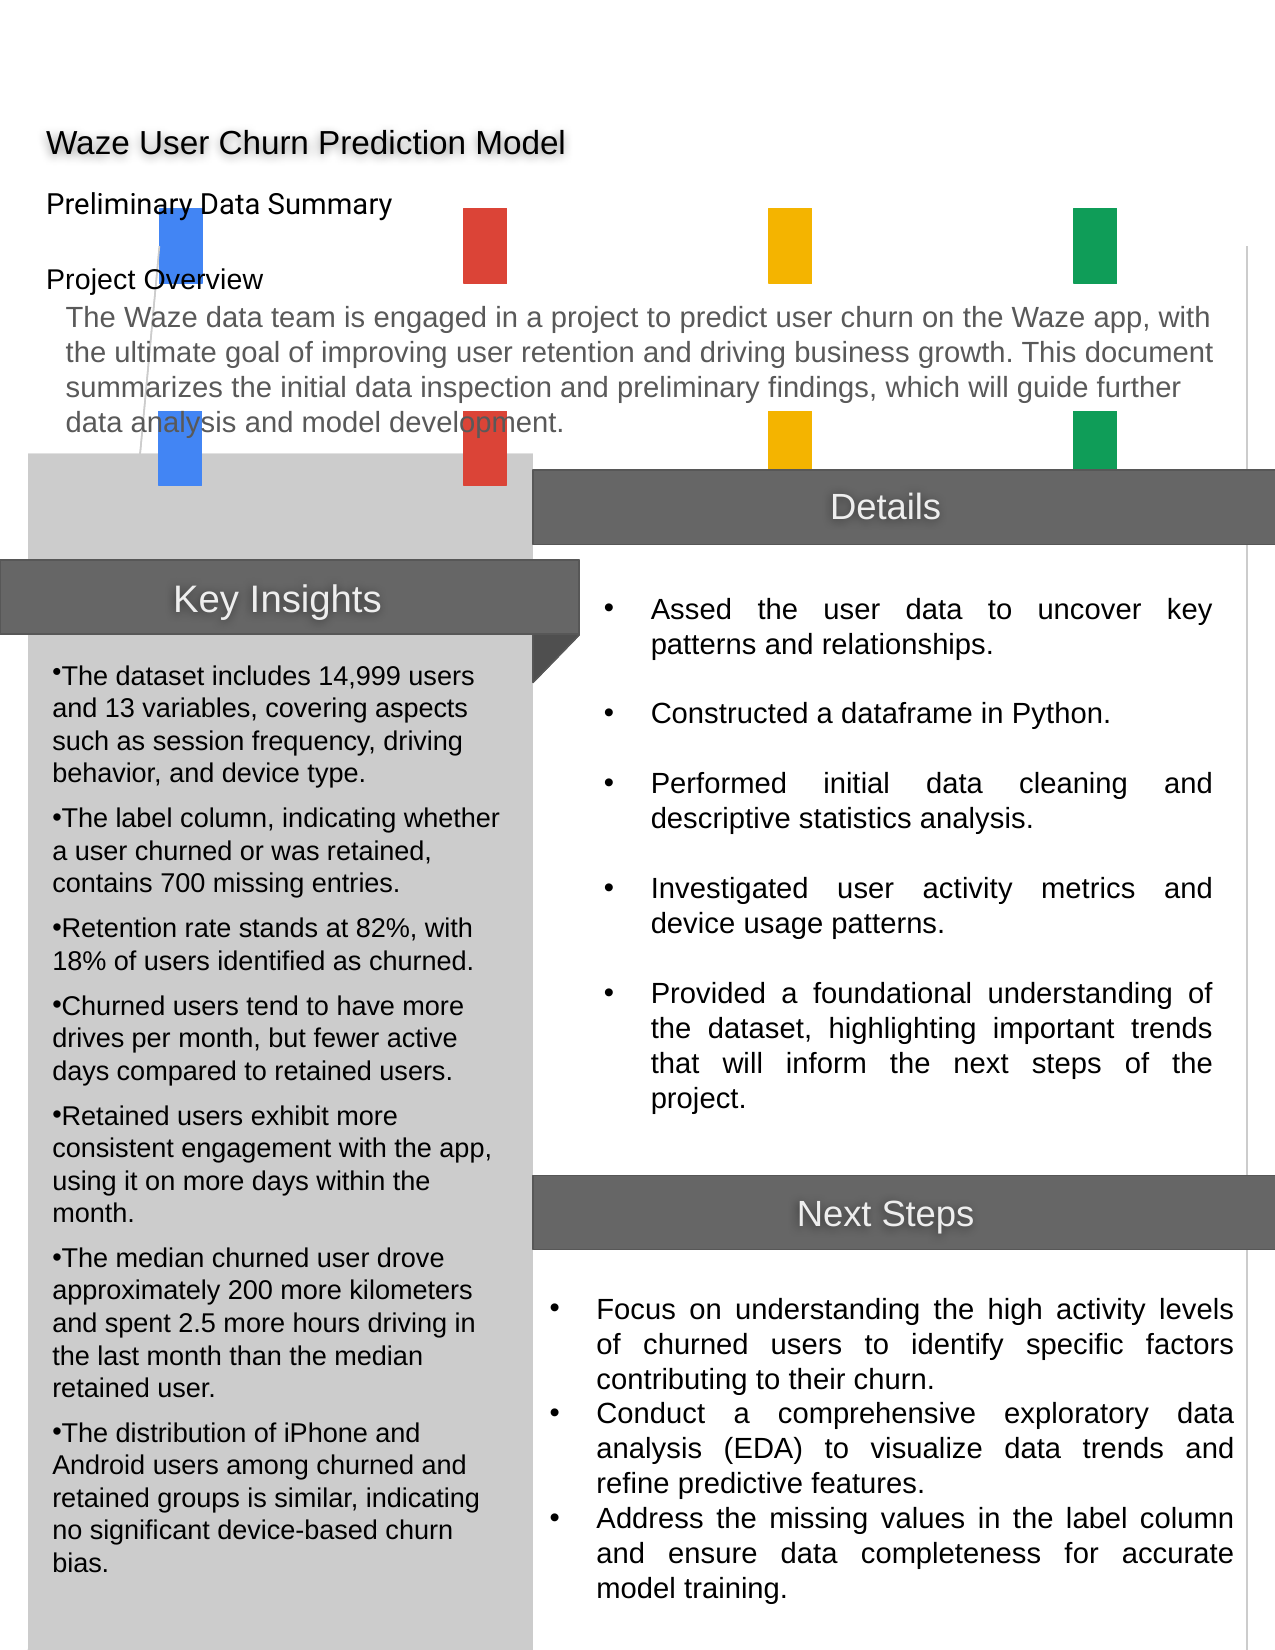

Waze User Churn Prediction Model
Preliminary Data Summary
Project Overview
The Waze data team is engaged in a project to predict user churn on the Waze app, with the ultimate goal of improving user retention and driving business growth. This document summarizes the initial data inspection and preliminary findings, which will guide further data analysis and model development.
Assed the user data to uncover key patterns and relationships.

Constructed a dataframe in Python.

Performed initial data cleaning and descriptive statistics analysis.

Investigated user activity metrics and device usage patterns.

Provided a foundational understanding of the dataset, highlighting important trends that will inform the next steps of the project.

The dataset includes 14,999 users and 13 variables, covering aspects such as session frequency, driving behavior, and device type.

The label column, indicating whether a user churned or was retained, contains 700 missing entries.

Retention rate stands at 82%, with 18% of users identified as churned.

Churned users tend to have more drives per month, but fewer active days compared to retained users.

Retained users exhibit more consistent engagement with the app, using it on more days within the month.

The median churned user drove approximately 200 more kilometers and spent 2.5 more hours driving in the last month than the median retained user.

The distribution of iPhone and Android users among churned and retained groups is similar, indicating no significant device-based churn bias.
Focus on understanding the high activity levels of churned users to identify specific factors contributing to their churn.
Conduct a comprehensive exploratory data analysis (EDA) to visualize data trends and refine predictive features.
Address the missing values in the label column and ensure data completeness for accurate model training.